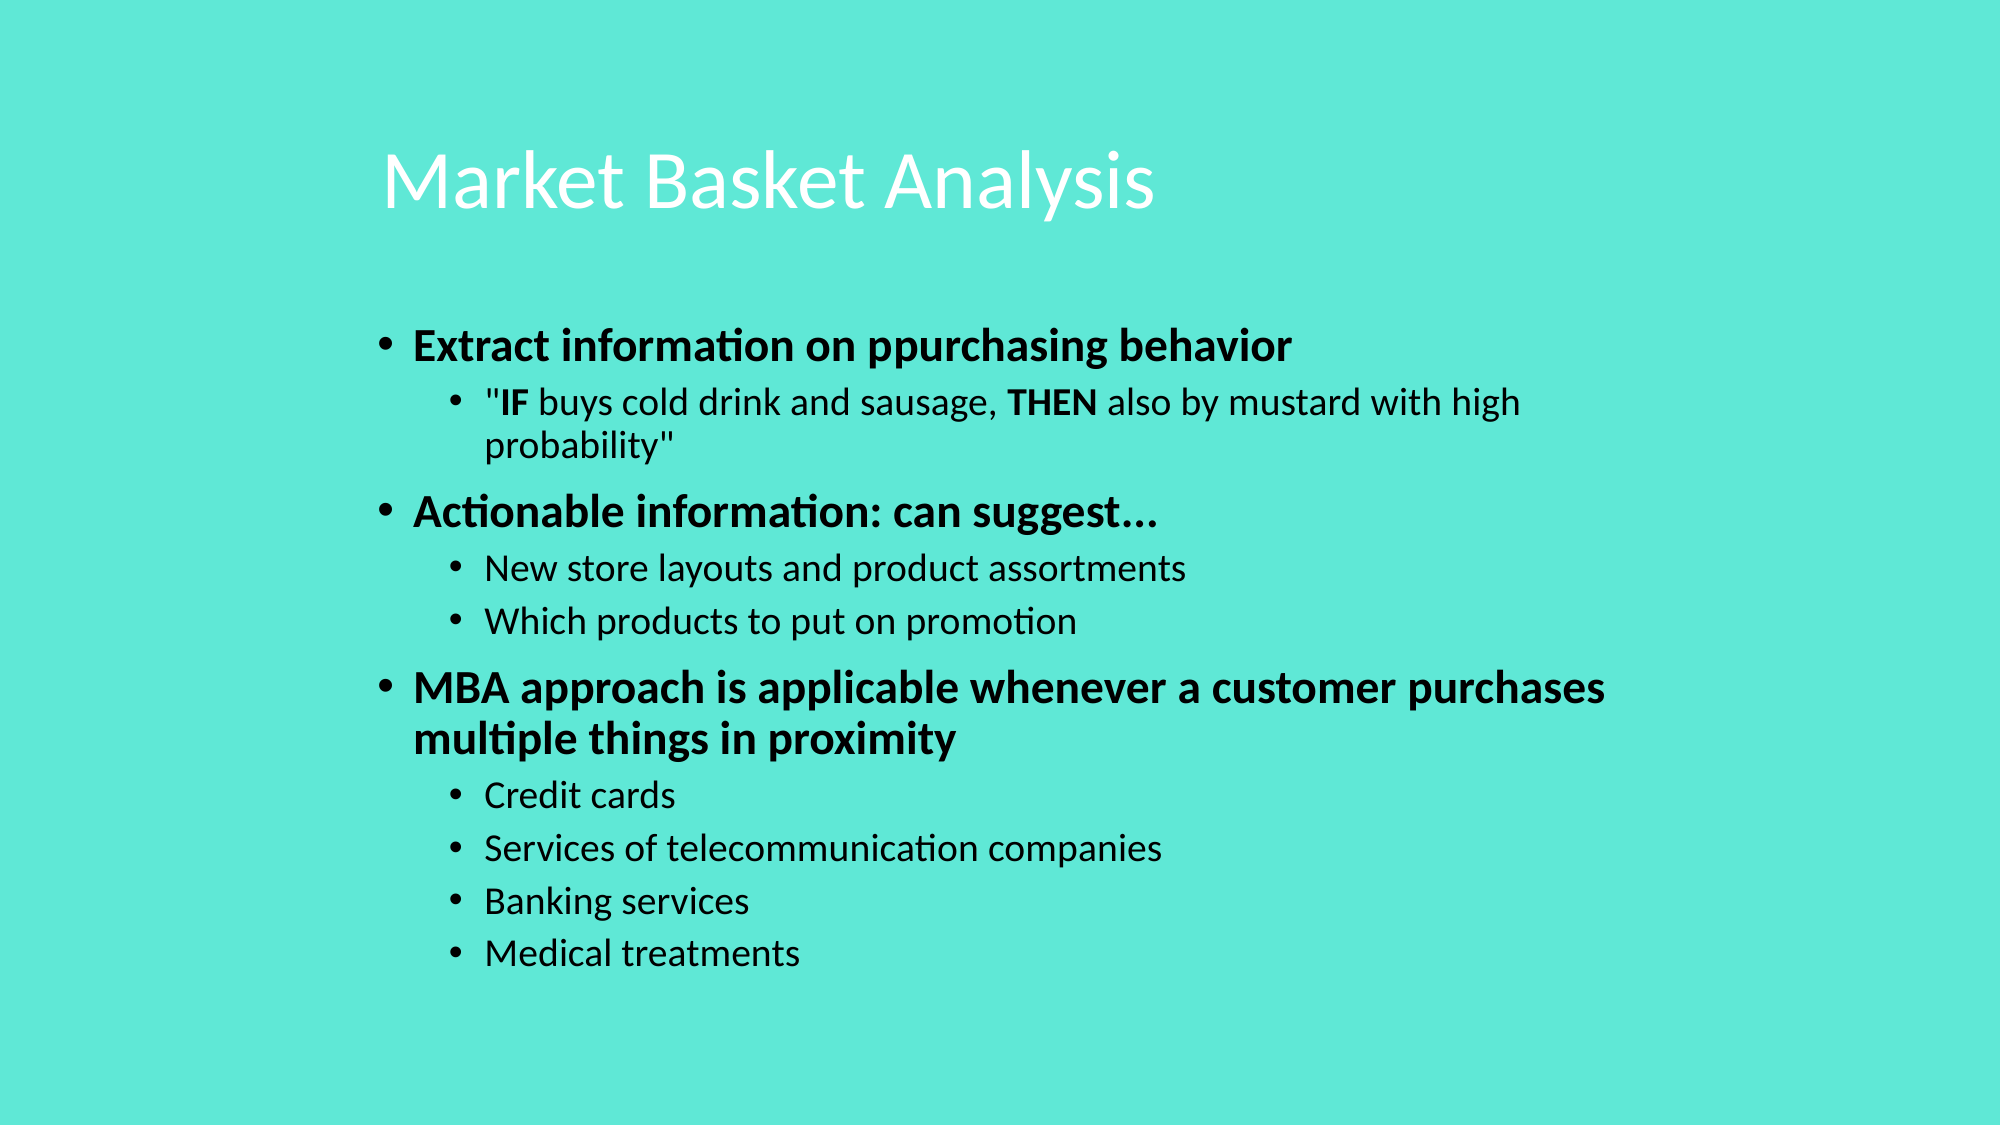

# Market Basket Analysis
Extract information on ppurchasing behavior
"IF buys cold drink and sausage, THEN also by mustard with high probability"
Actionable information: can suggest...
New store layouts and product assortments
Which products to put on promotion
MBA approach is applicable whenever a customer purchases multiple things in proximity
Credit cards
Services of telecommunication companies
Banking services
Medical treatments